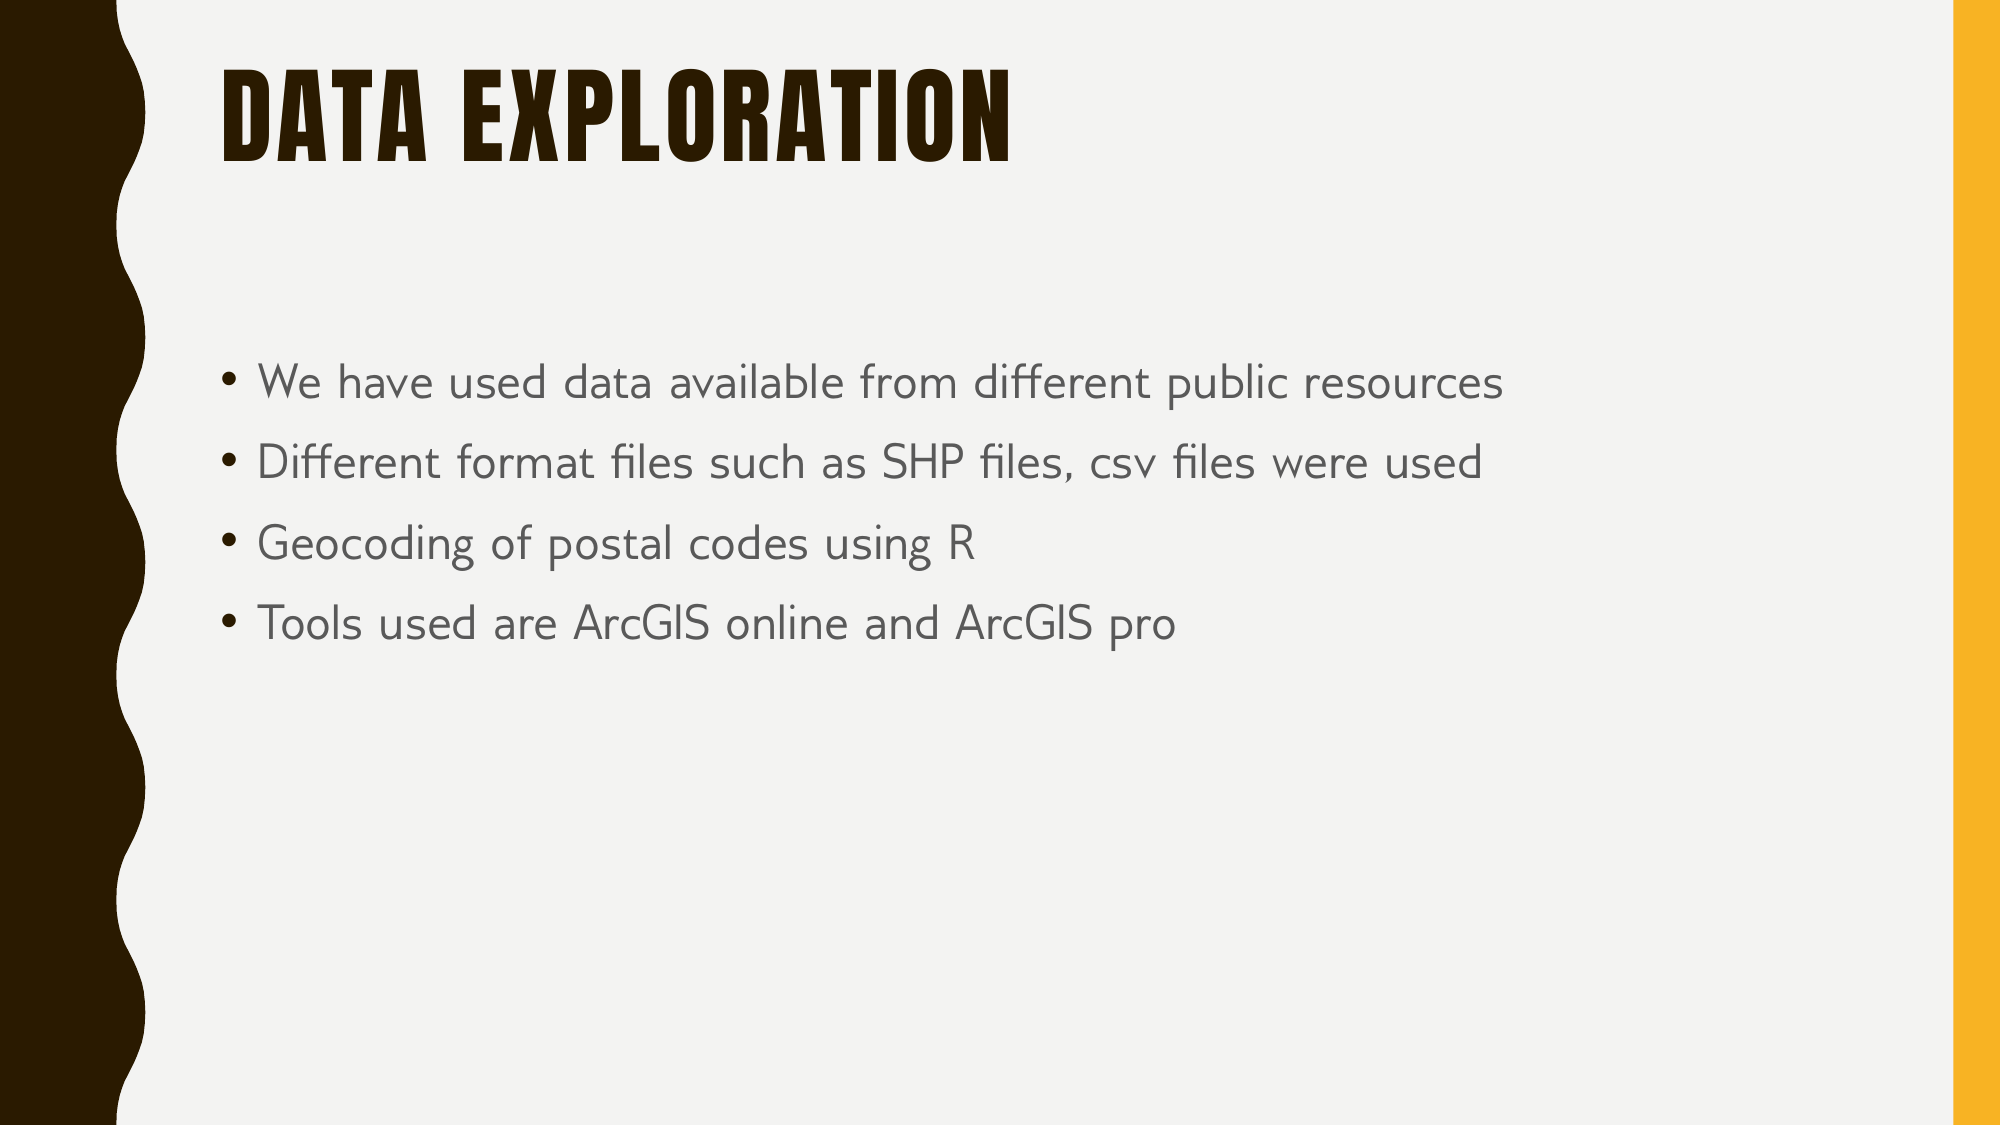

# Data Exploration
We have used data available from different public resources
Different format files such as SHP files, csv files were used
Geocoding of postal codes using R
Tools used are ArcGIS online and ArcGIS pro